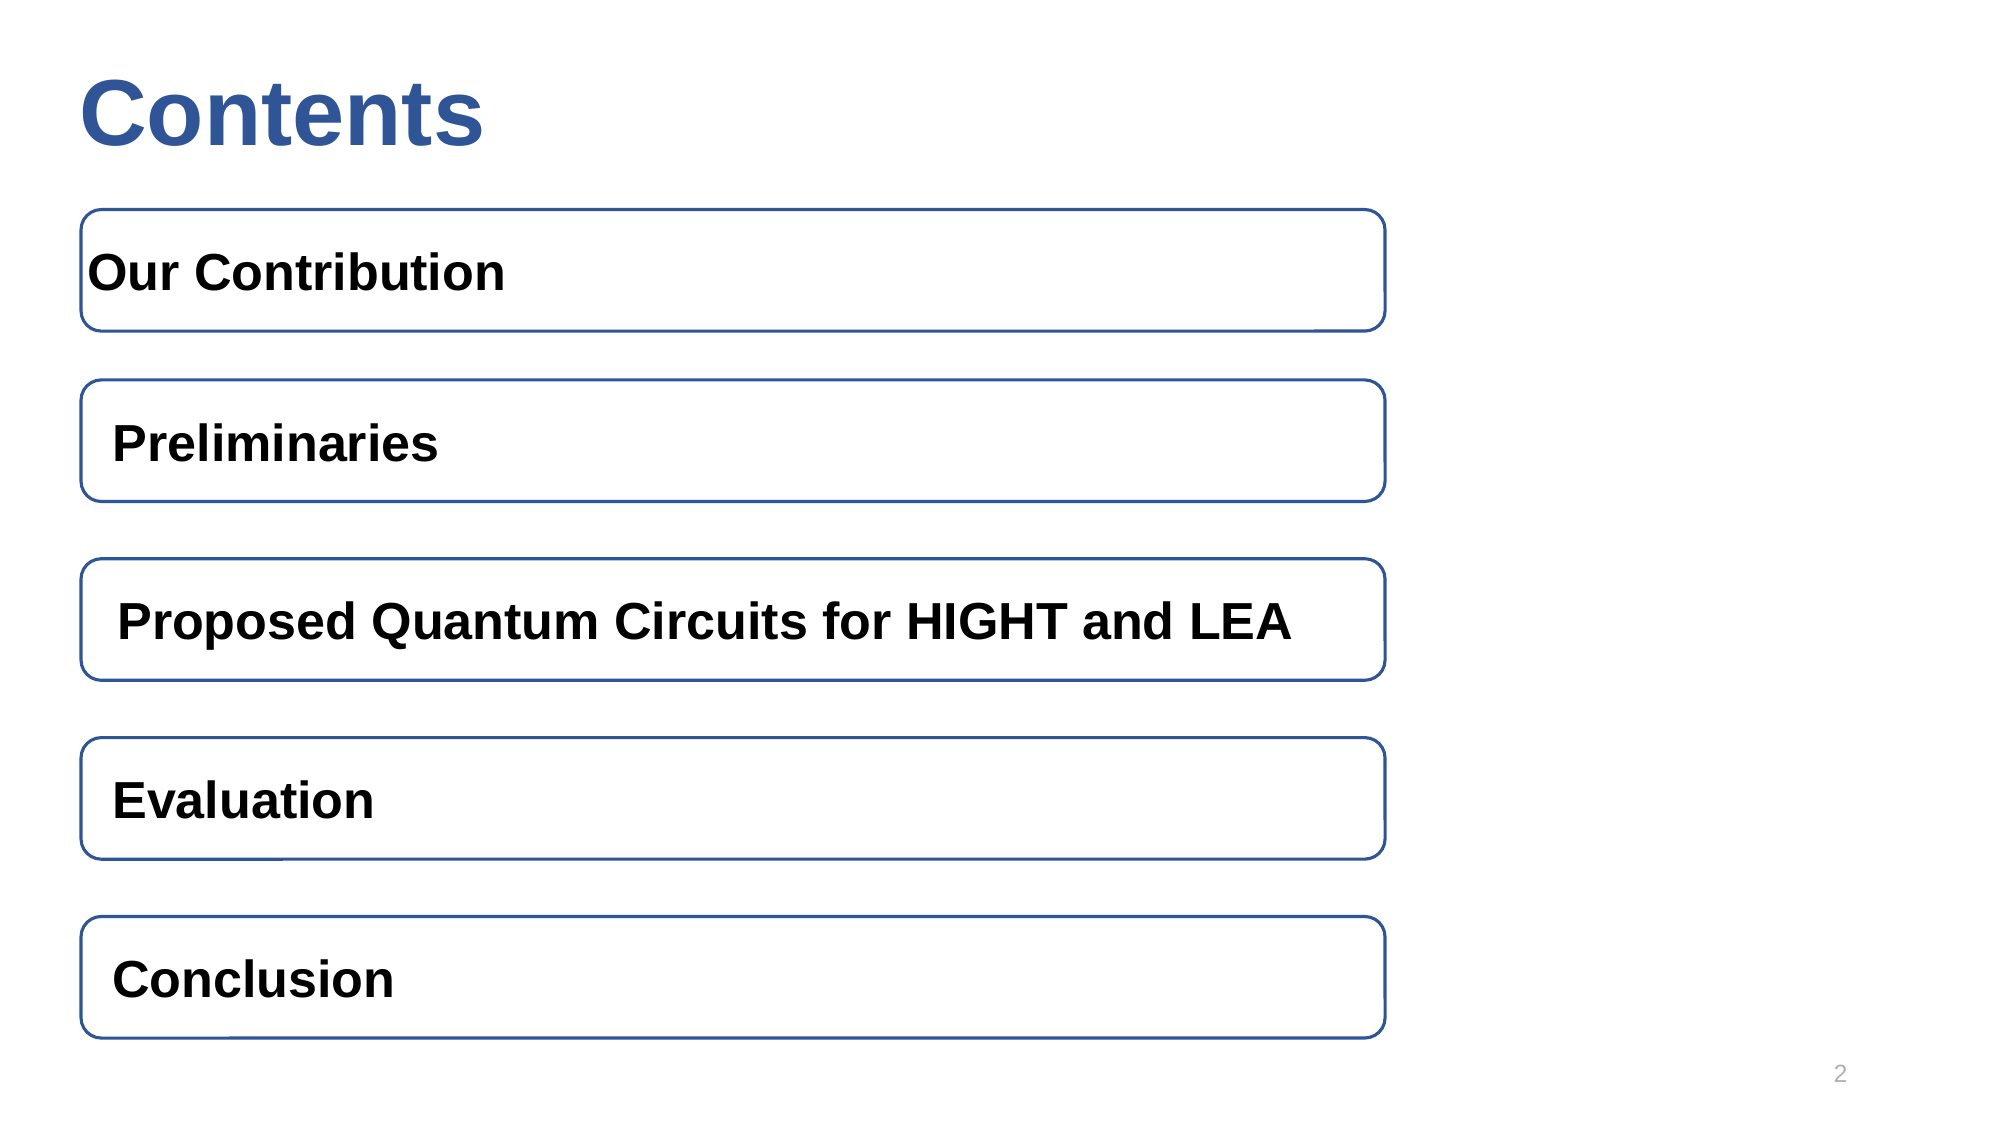

Contents

Our Contribution

Preliminaries

Proposed Quantum Circuits for HIGHT and LEA

Evaluation

Conclusion
2